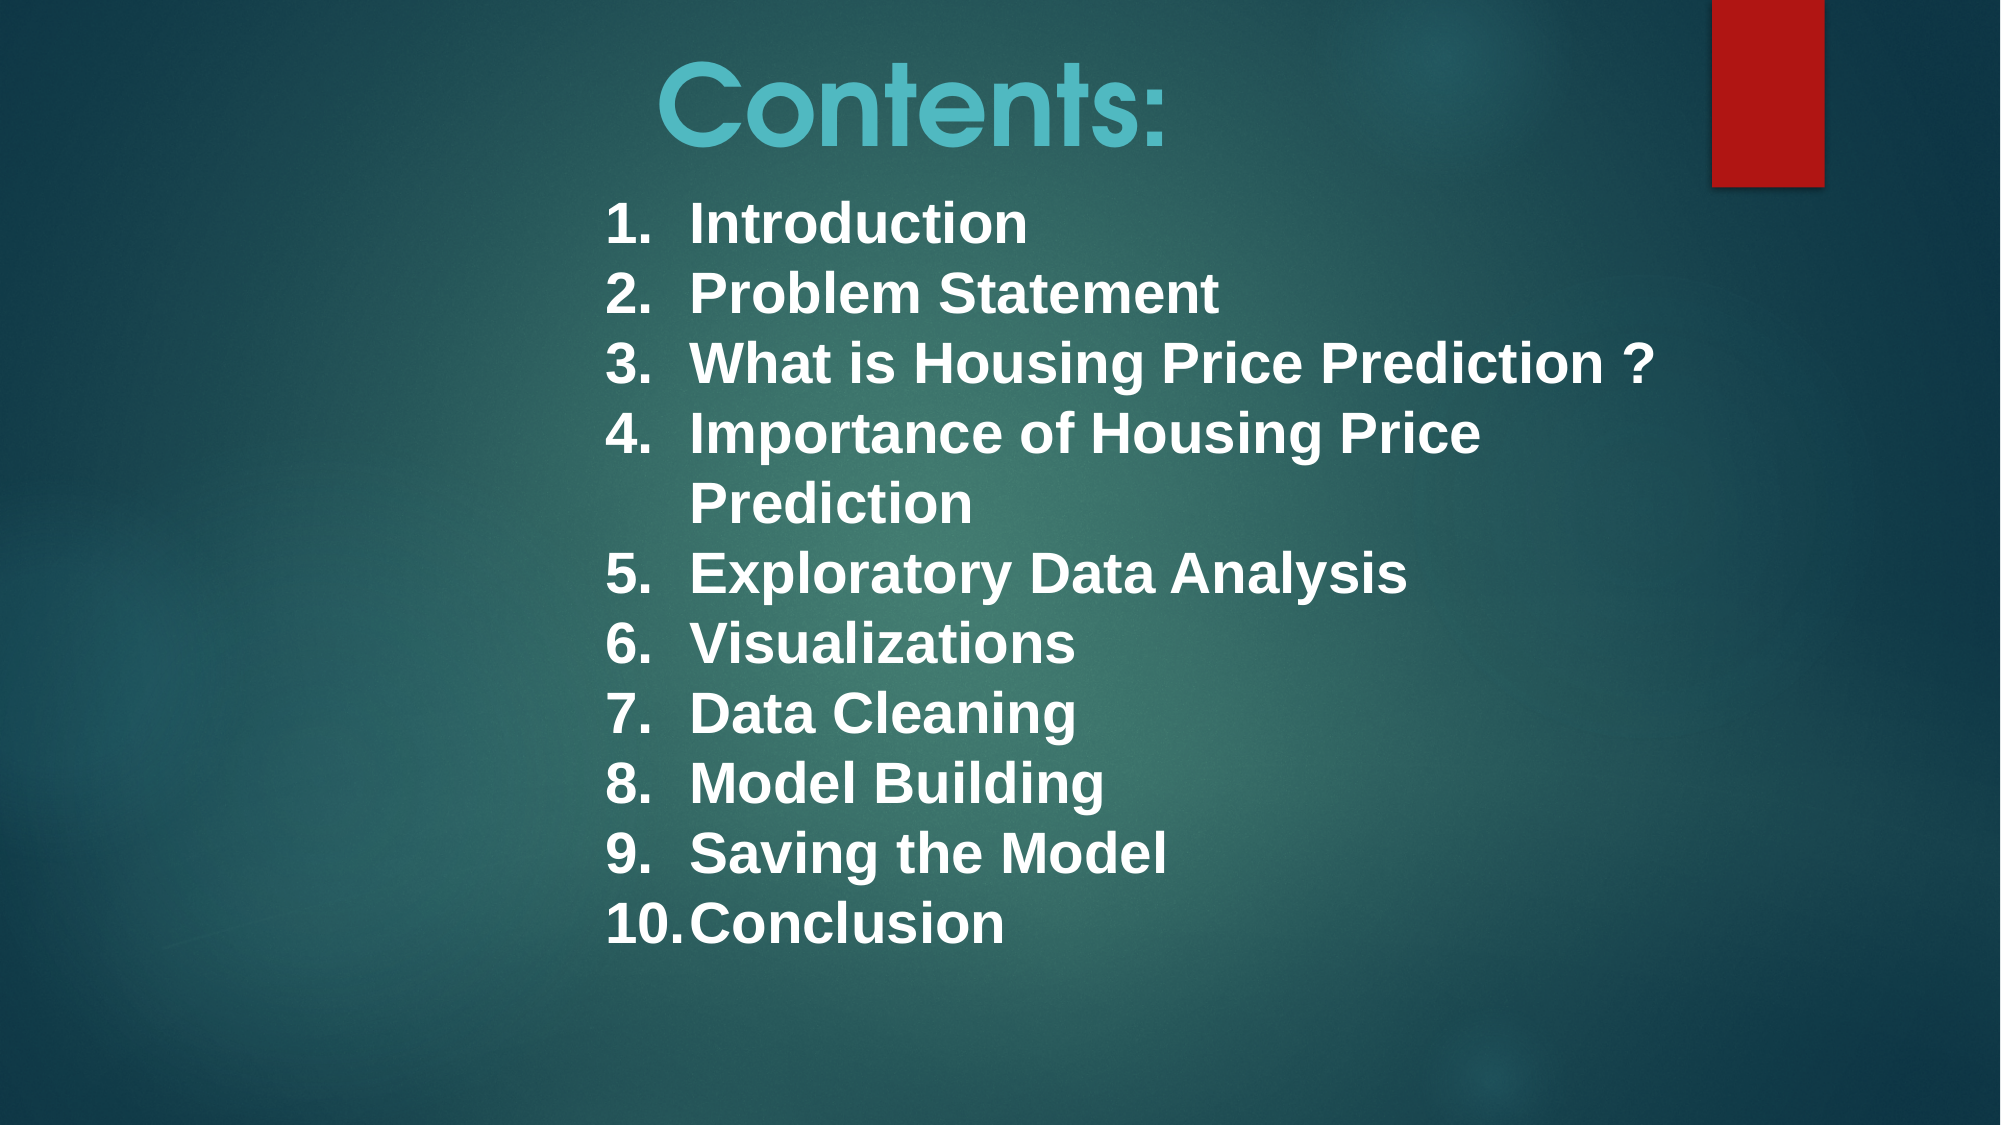

Contents:
Introduction
Problem Statement
What is Housing Price Prediction ?
Importance of Housing Price Prediction
Exploratory Data Analysis
Visualizations
Data Cleaning
Model Building
Saving the Model
Conclusion